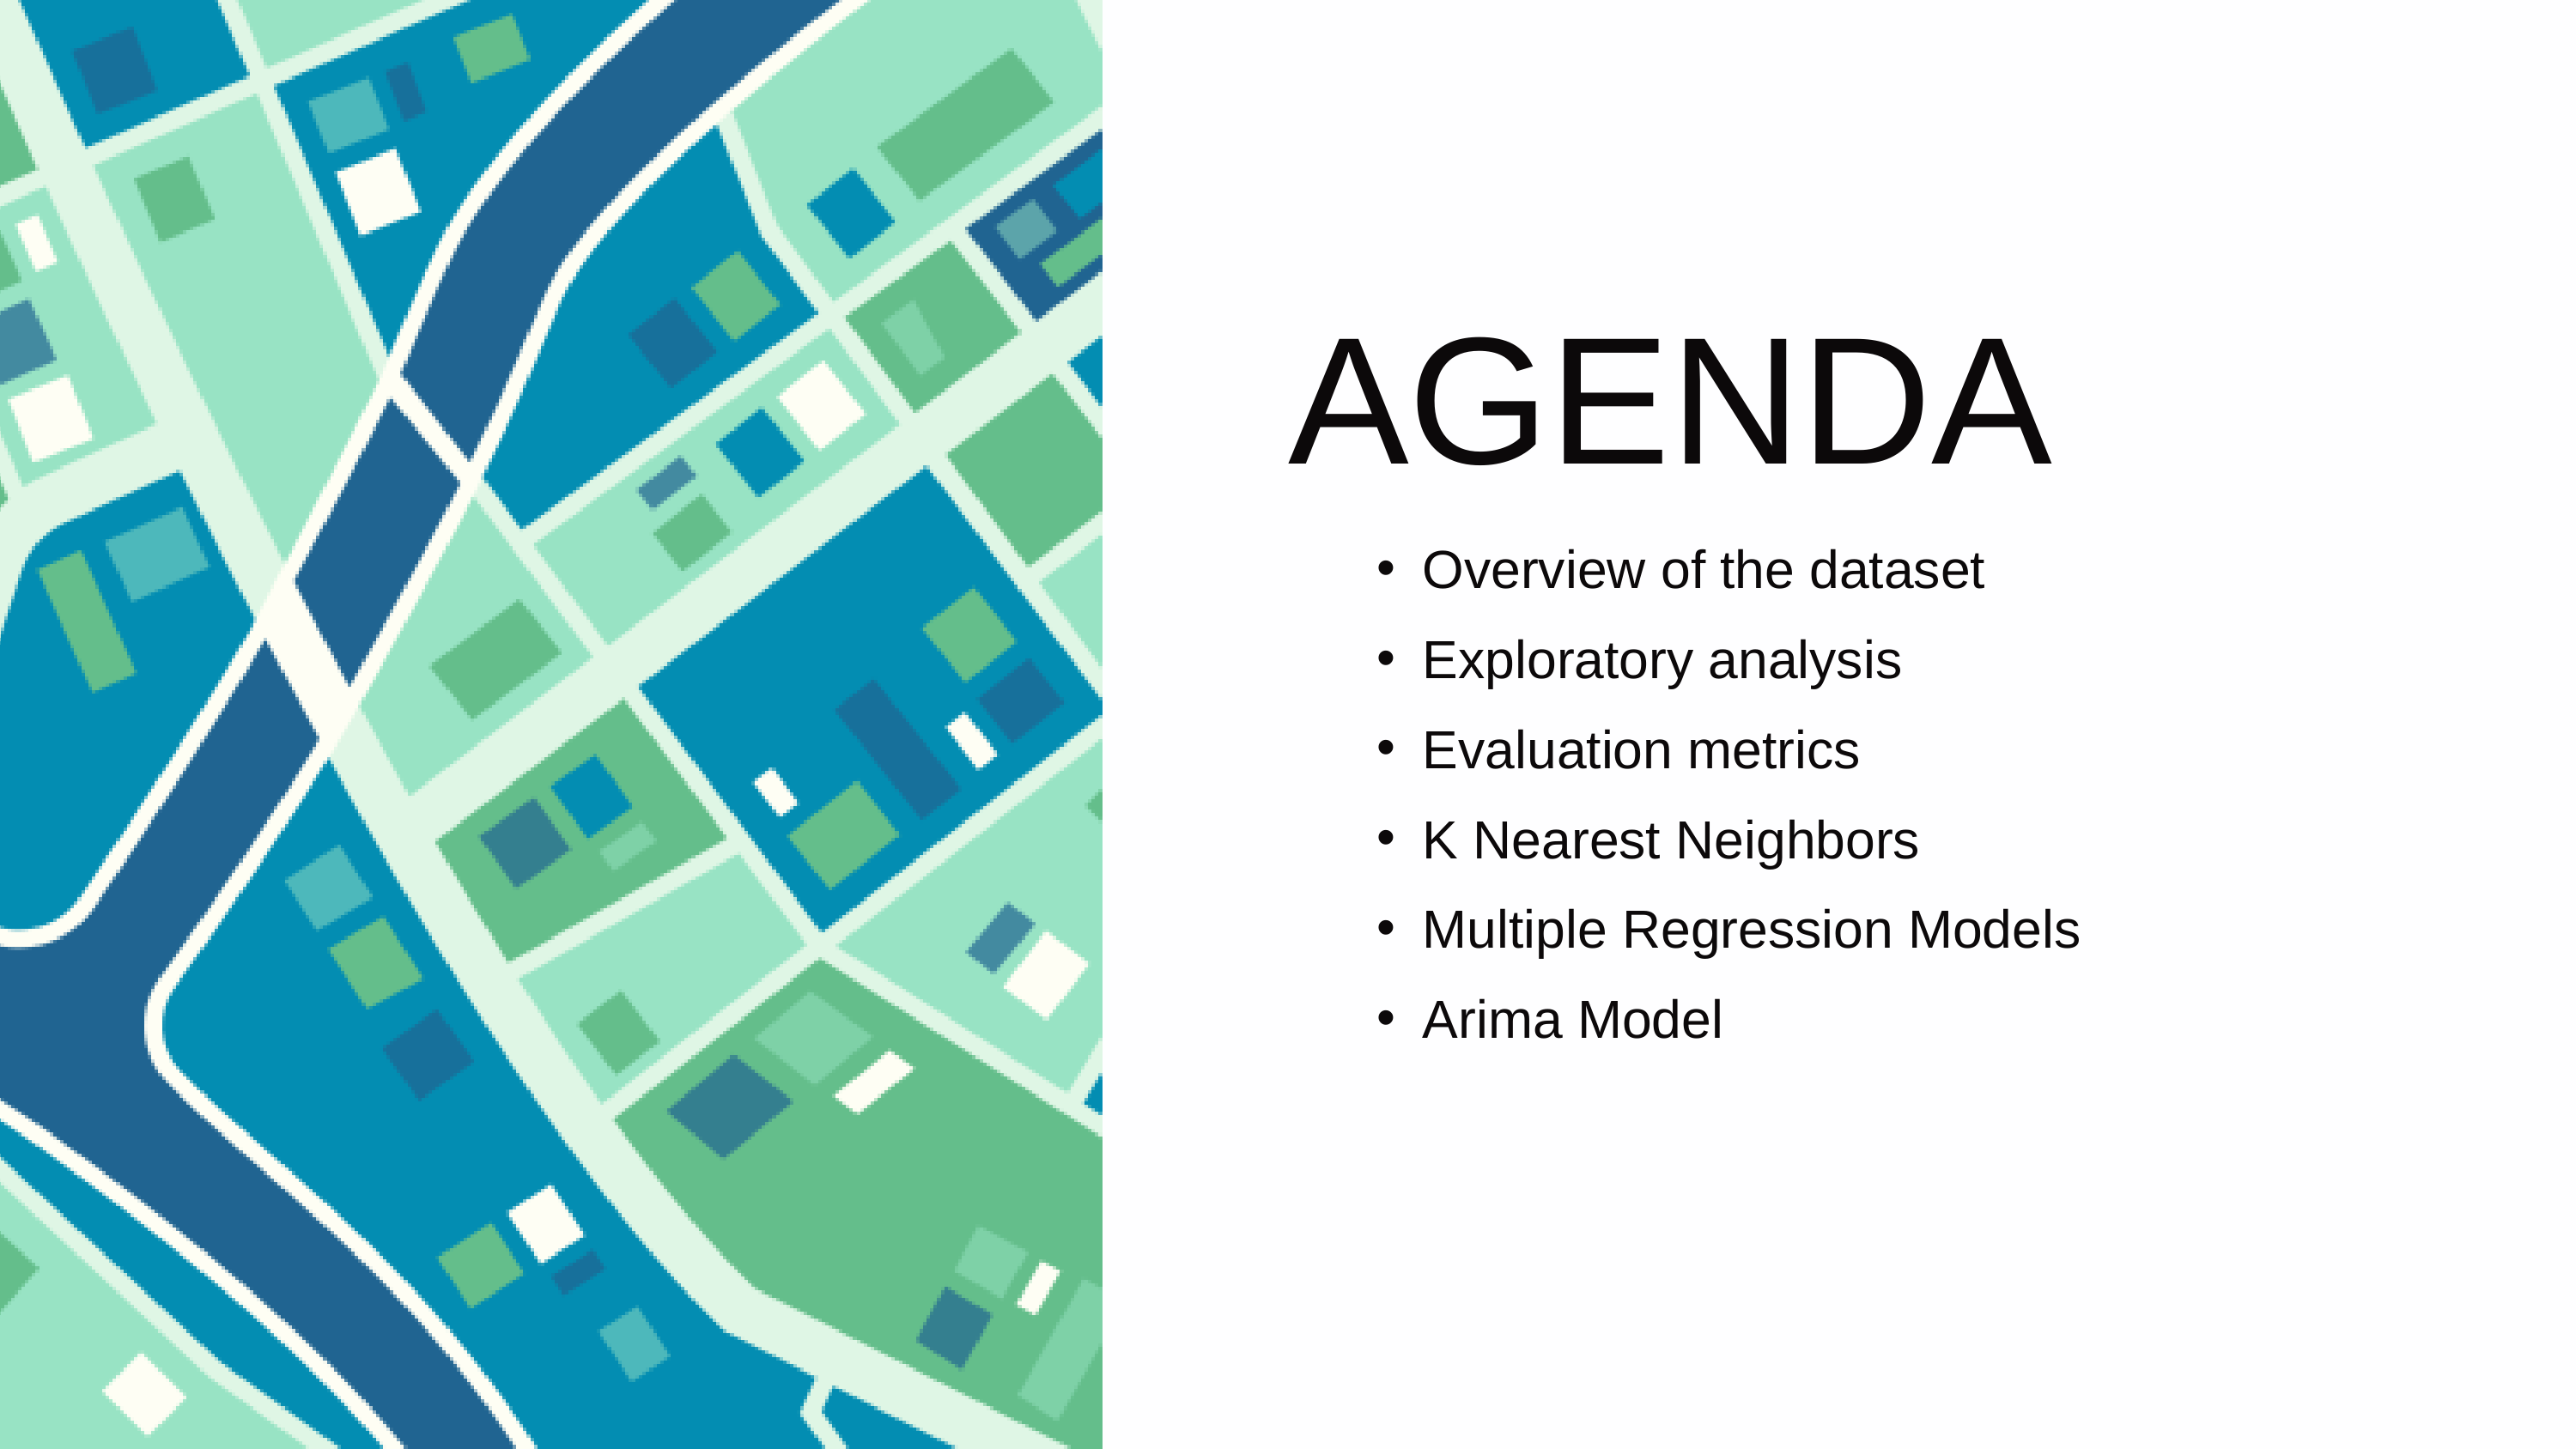

AGENDA
Overview of the dataset
Exploratory analysis
Evaluation metrics
K Nearest Neighbors
Multiple Regression Models
Arima Model